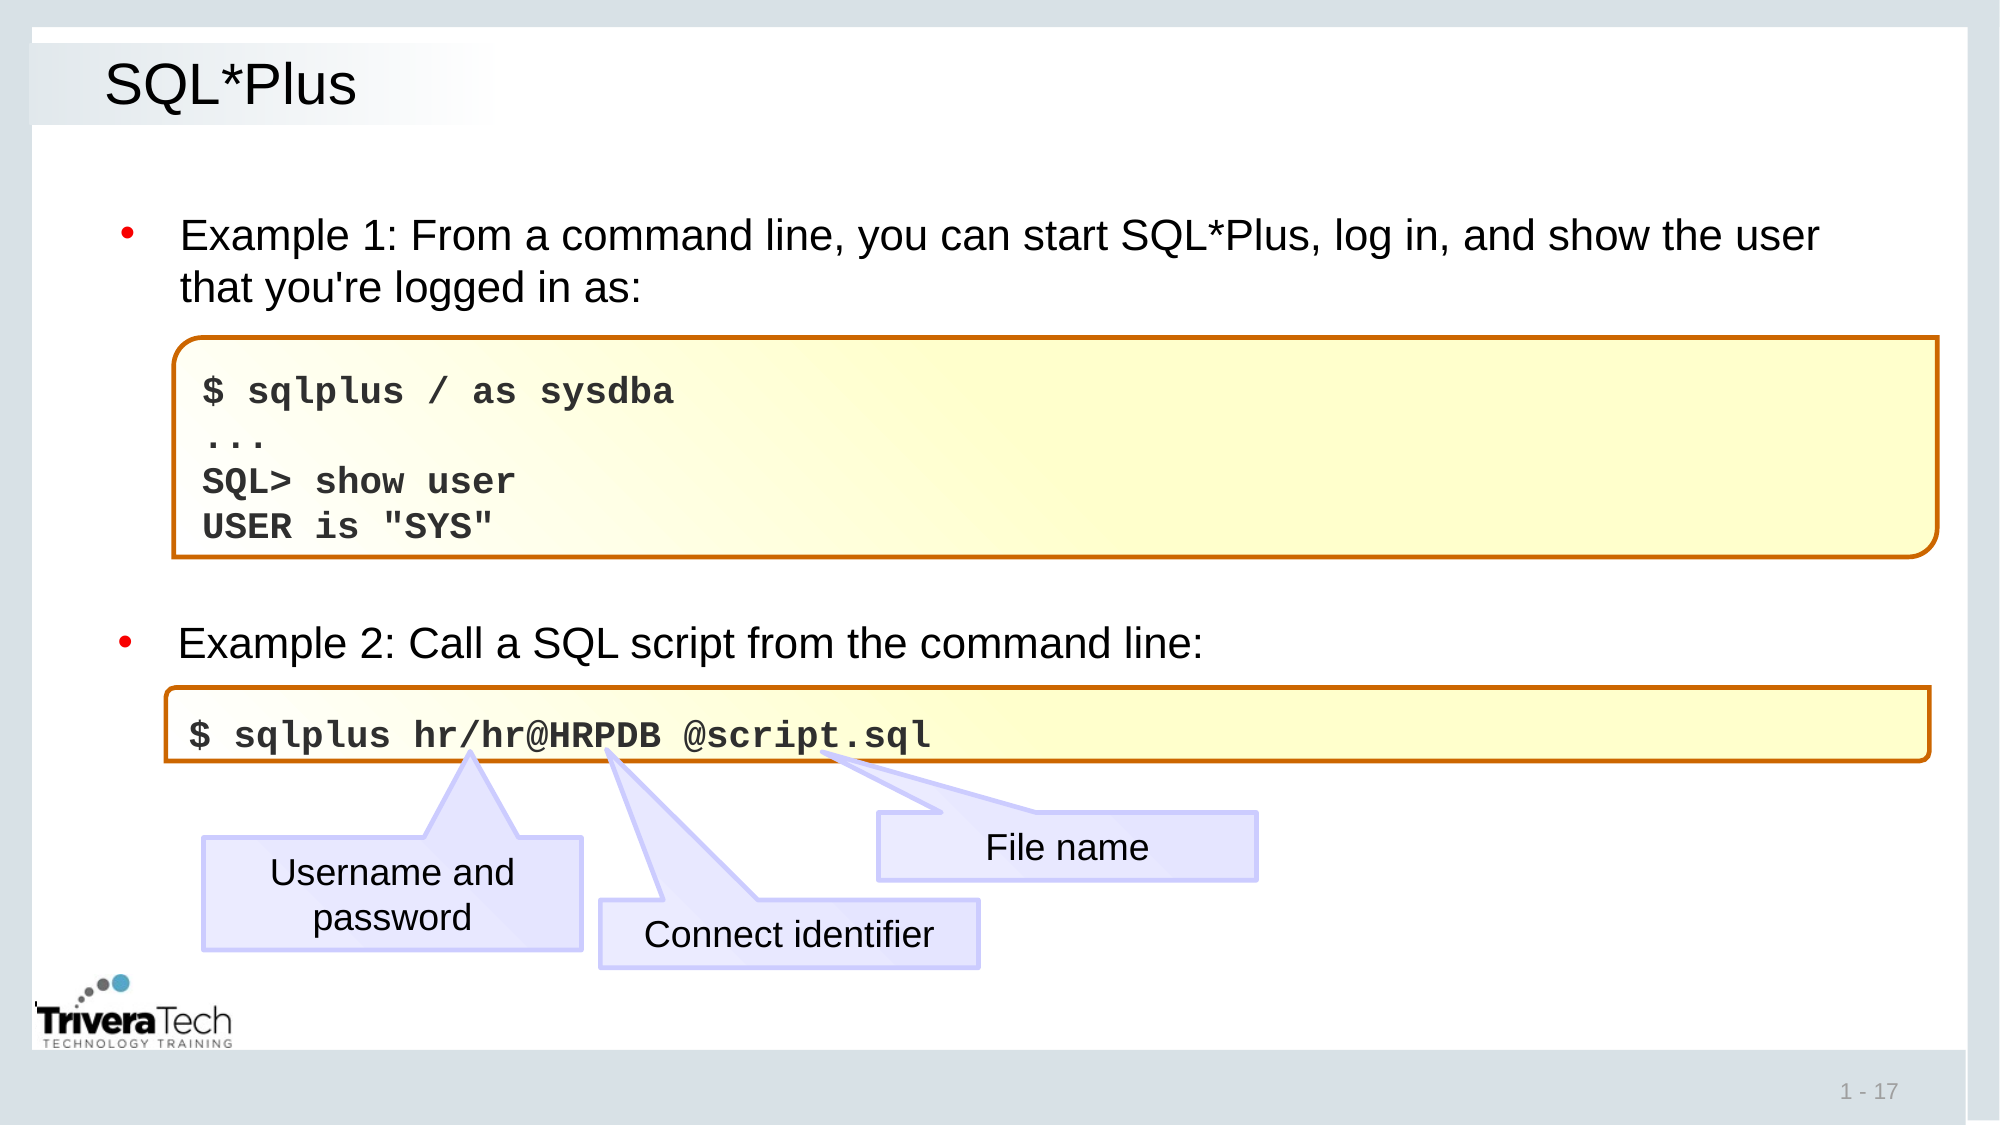

# SQL*Plus
Example 1: From a command line, you can start SQL*Plus, log in, and show the user that you're logged in as:
$ sqlplus / as sysdba
...
SQL> show user
USER is "SYS"
Example 2: Call a SQL script from the command line:
$ sqlplus hr/hr@HRPDB @script.sql
File name
Username and password
Connect identifier